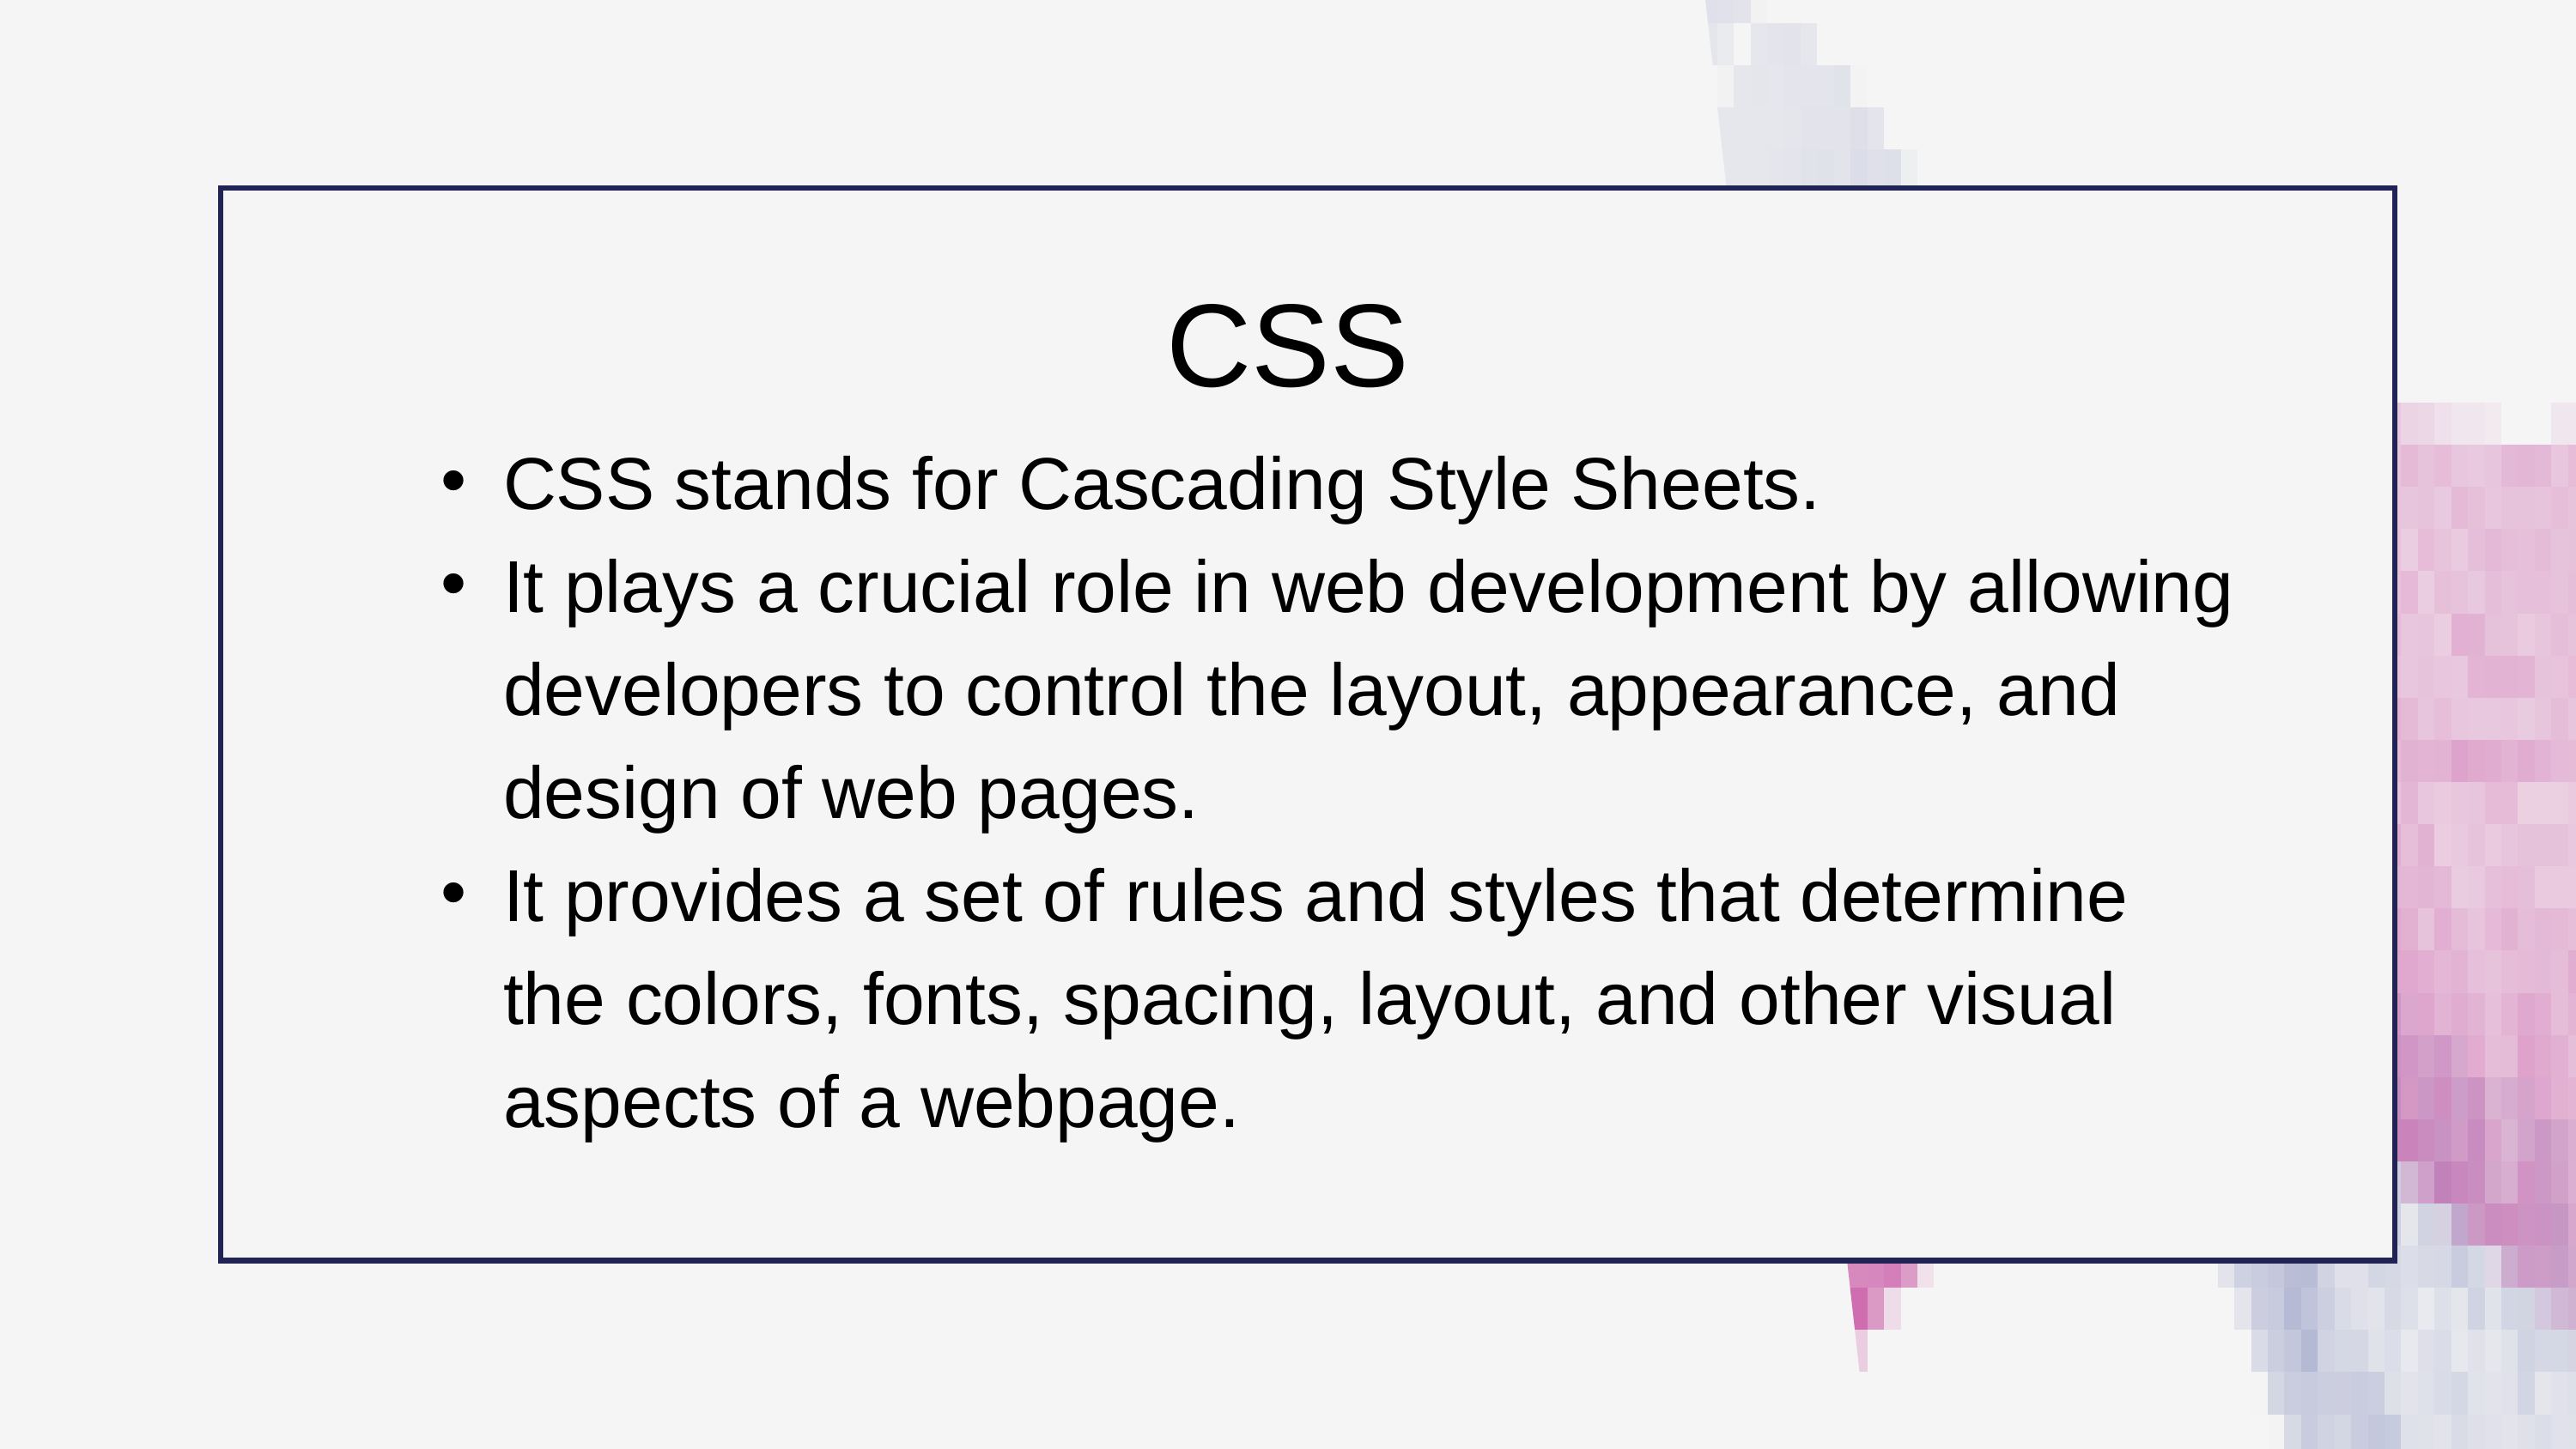

CSS

CSS stands for Cascading Style Sheets.
It plays a crucial role in web development by allowing developers to control the layout, appearance, and design of web pages.
It provides a set of rules and styles that determine the colors, fonts, spacing, layout, and other visual aspects of a webpage.